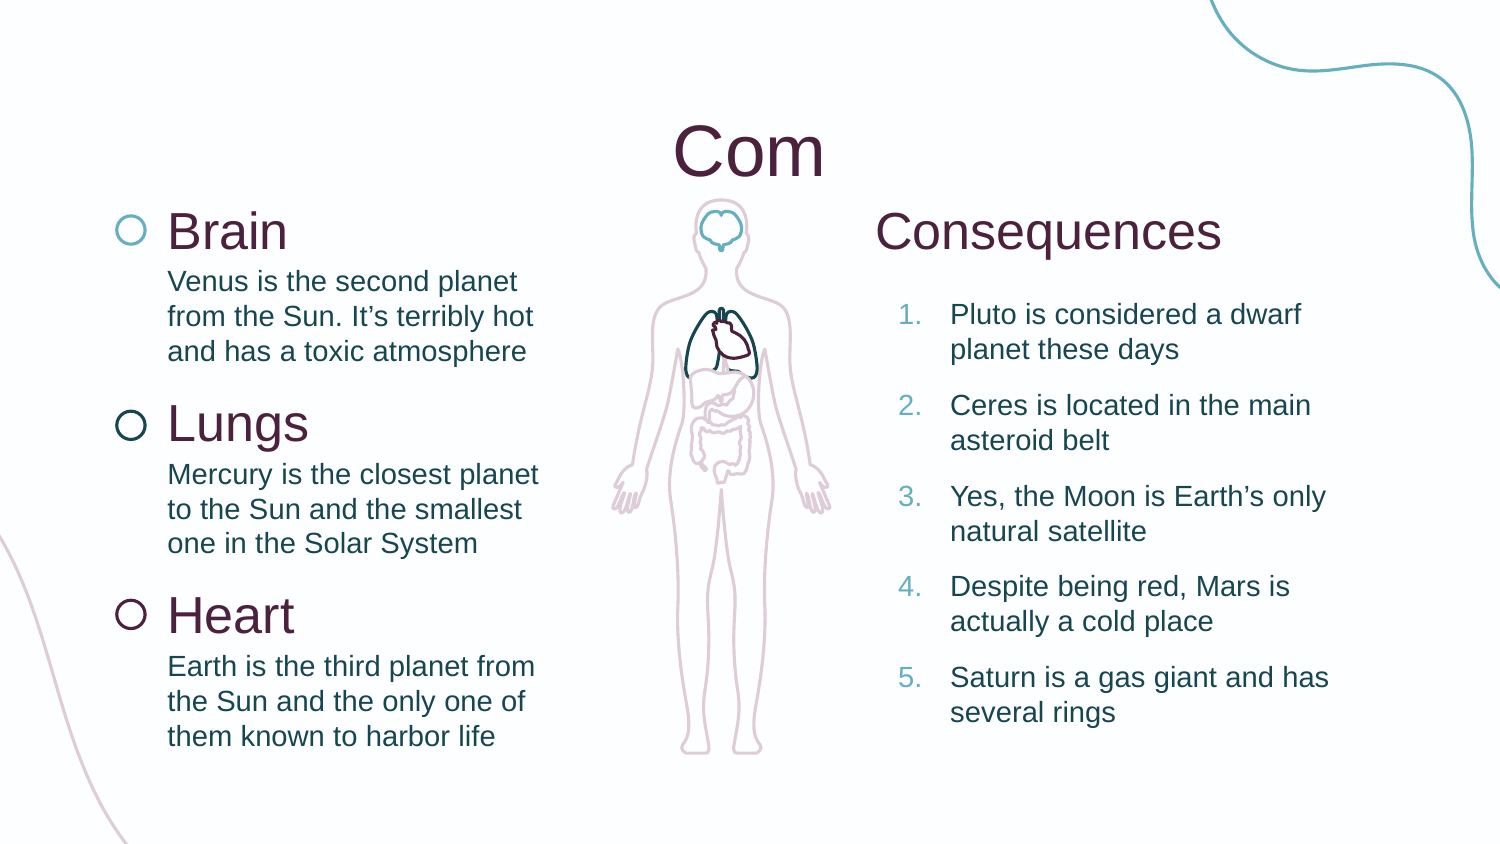

# Com

Consequences
Pluto is considered a dwarf planet these days
Ceres is located in the main asteroid belt
Yes, the Moon is Earth’s only natural satellite
Despite being red, Mars is actually a cold place
Saturn is a gas giant and has several rings
Brain
Venus is the second planet from the Sun. It’s terribly hot and has a toxic atmosphere

Lungs
Mercury is the closest planet to the Sun and the smallest one in the Solar System

Heart
Earth is the third planet from the Sun and the only one of them known to harbor life